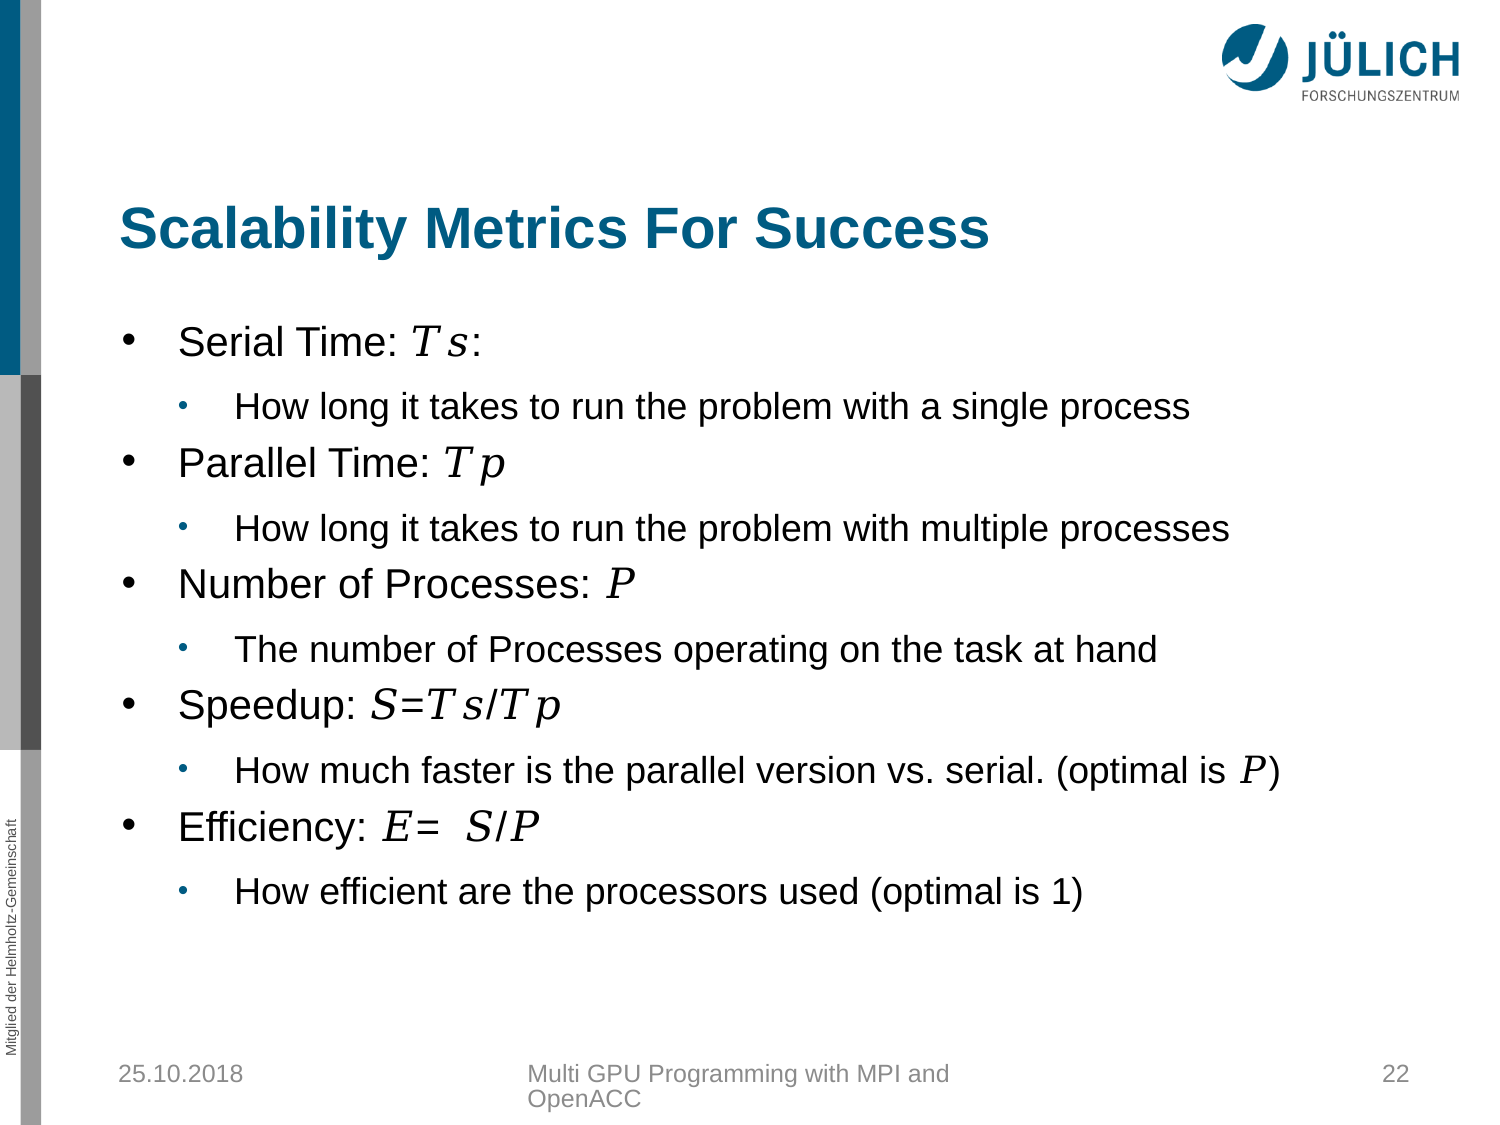

# Scalability Metrics For Success
Serial Time: 𝑇𝑠:
How long it takes to run the problem with a single process
Parallel Time: 𝑇𝑝
How long it takes to run the problem with multiple processes
Number of Processes: 𝑃
The number of Processes operating on the task at hand
Speedup: 𝑆=𝑇𝑠/𝑇𝑝
How much faster is the parallel version vs. serial. (optimal is 𝑃)
Efficiency: 𝐸=  𝑆/𝑃
How efficient are the processors used (optimal is 1)

25.10.2018
Multi GPU Programming with MPI and OpenACC
22